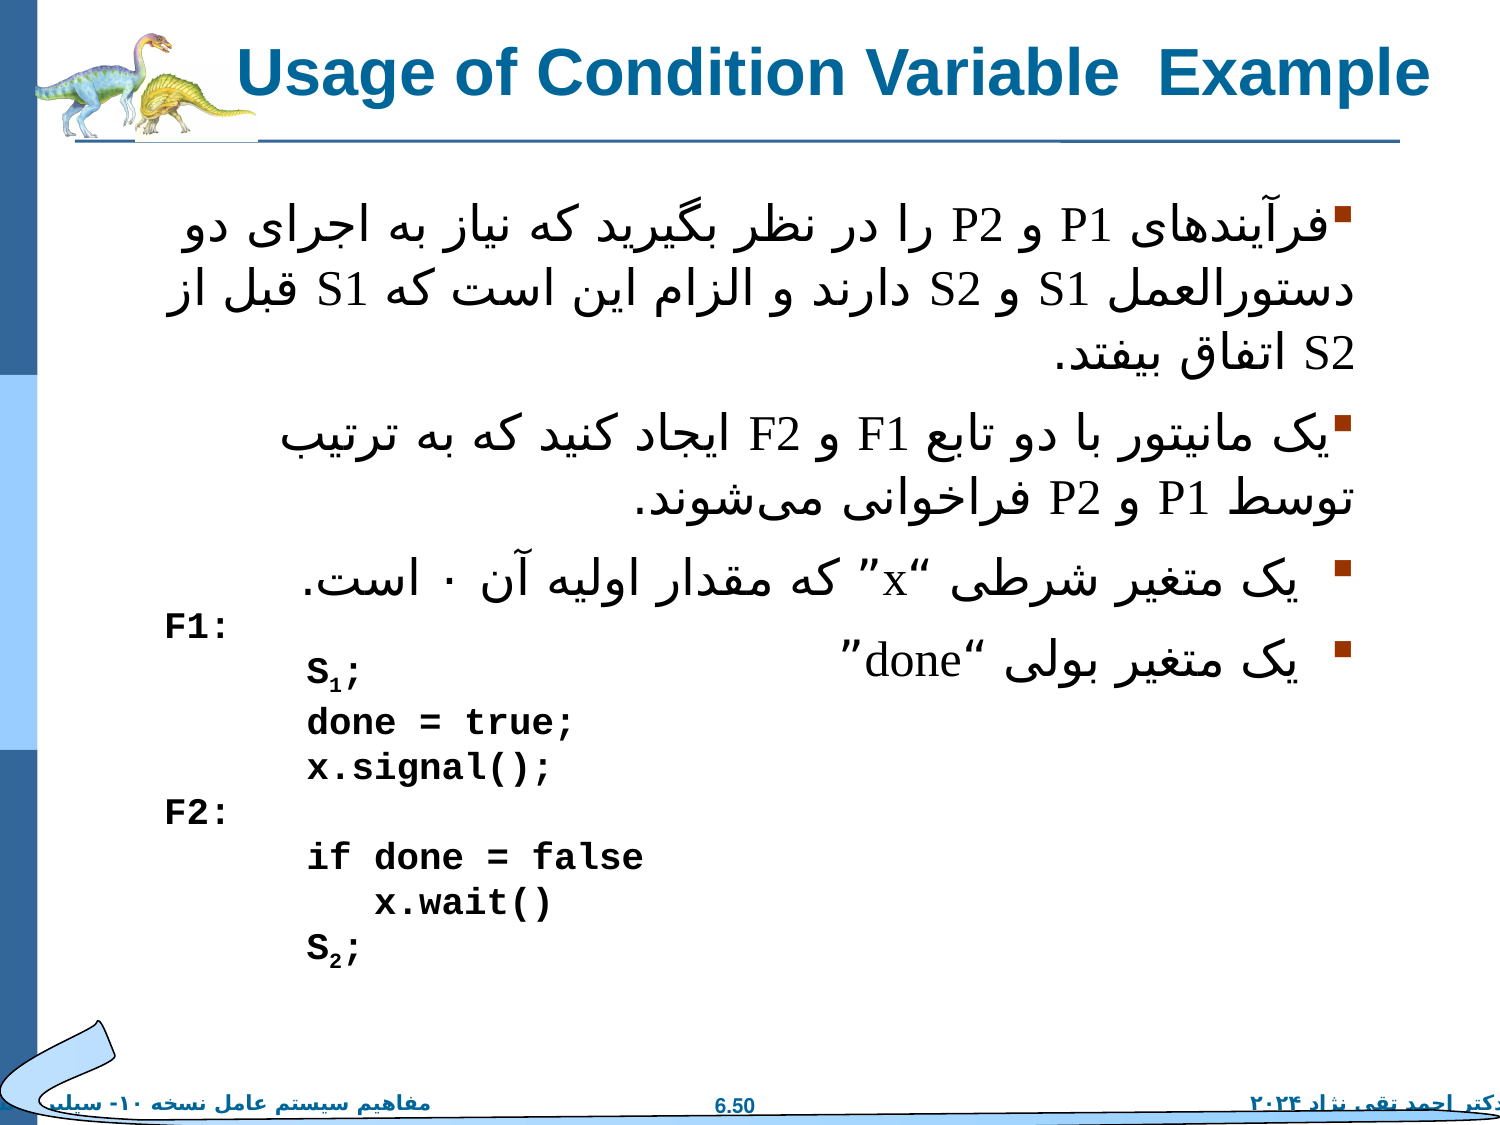

# Usage of Condition Variable  Example
فرآیندهای P1 و P2 را در نظر بگیرید که نیاز به اجرای دو دستورالعمل S1 و S2 دارند و الزام این است که S1 قبل از S2 اتفاق بیفتد.
یک مانیتور با دو تابع F1 و F2 ایجاد کنید که به ترتیب توسط P1 و P2 فراخوانی می‌شوند.
یک متغیر شرطی “x” که مقدار اولیه آن ۰ است.
یک متغیر بولی “done”

F1:
   S1;
   done = true;
   x.signal();
F2:
   if done = false
      x.wait()
   S2;